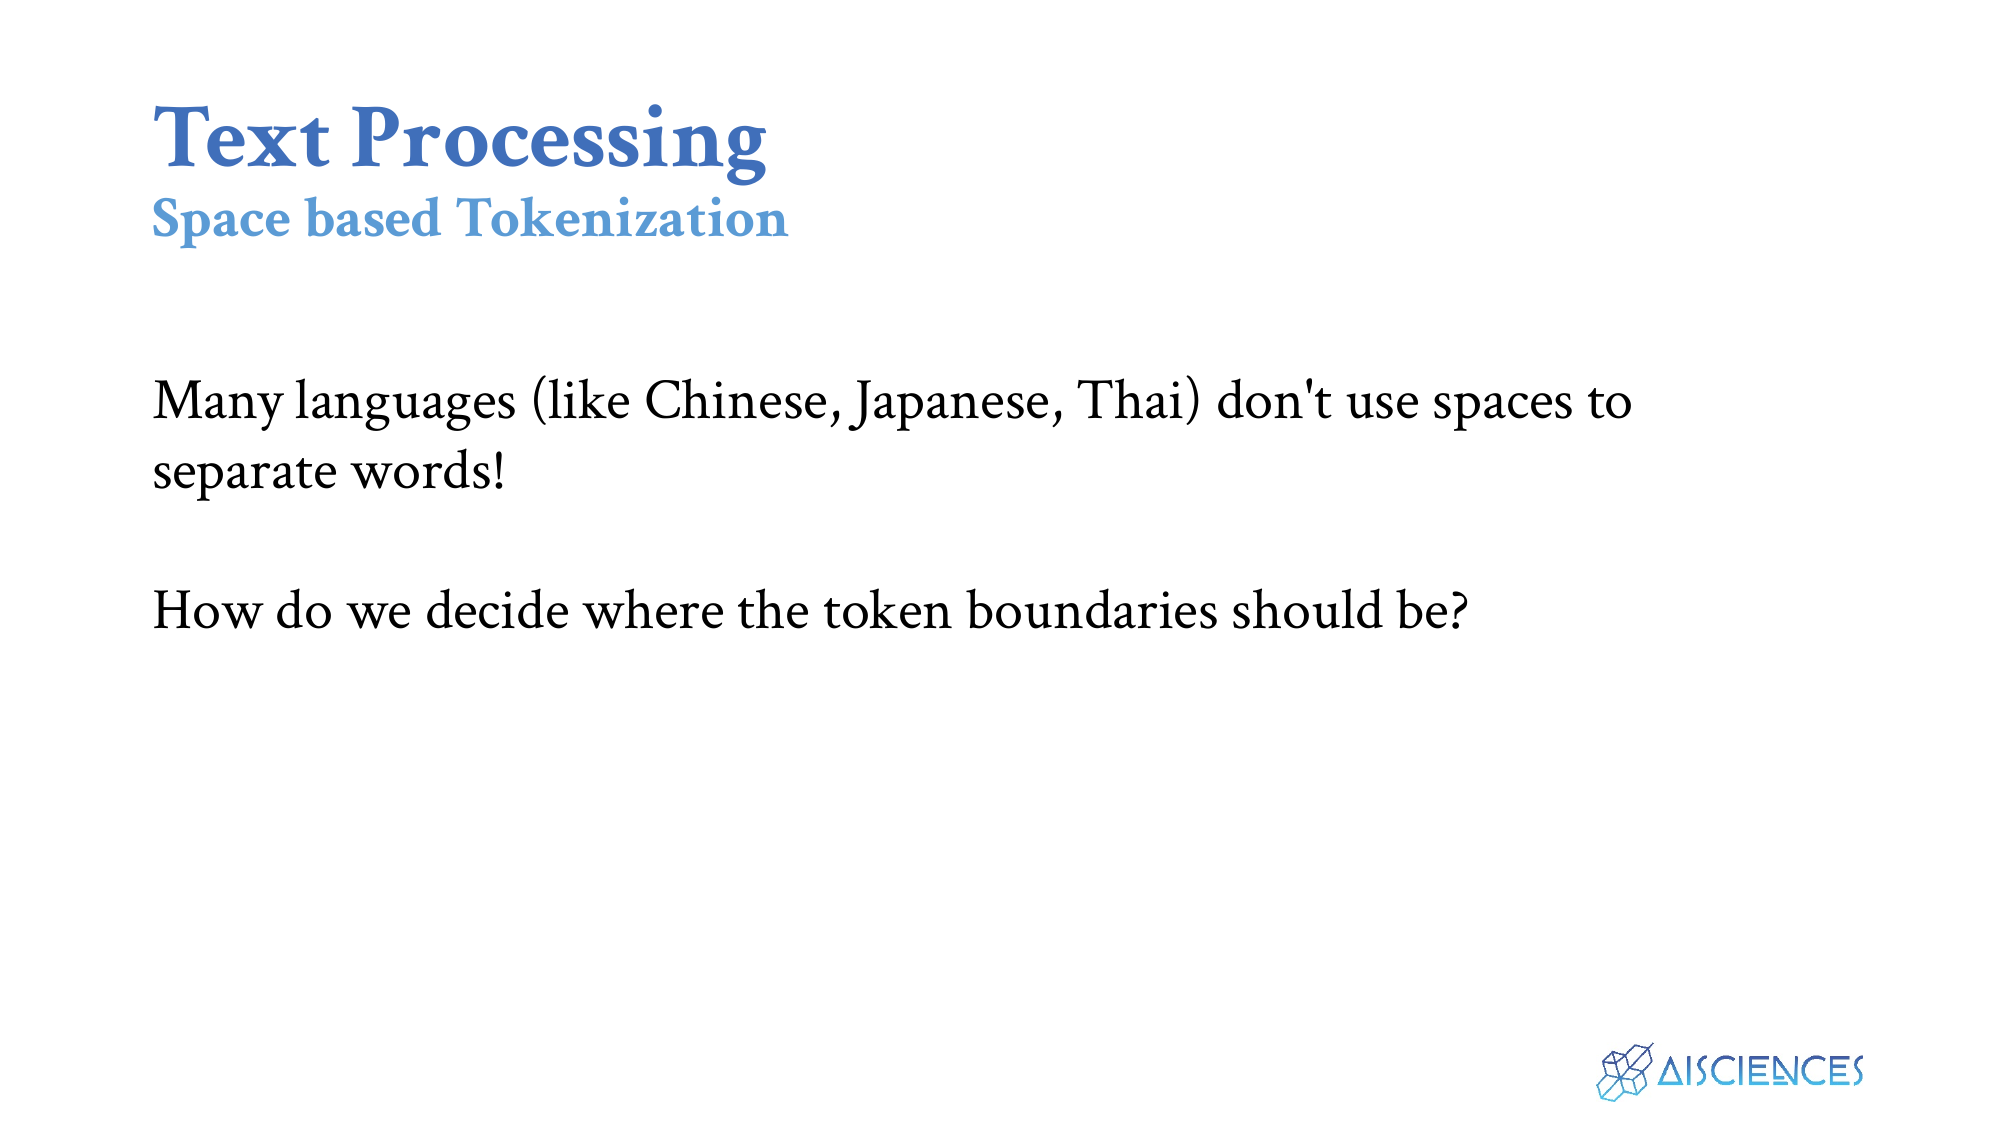

# Text Processing Space based Tokenization
Many languages (like Chinese, Japanese, Thai) don't use spaces to separate words!

How do we decide where the token boundaries should be?